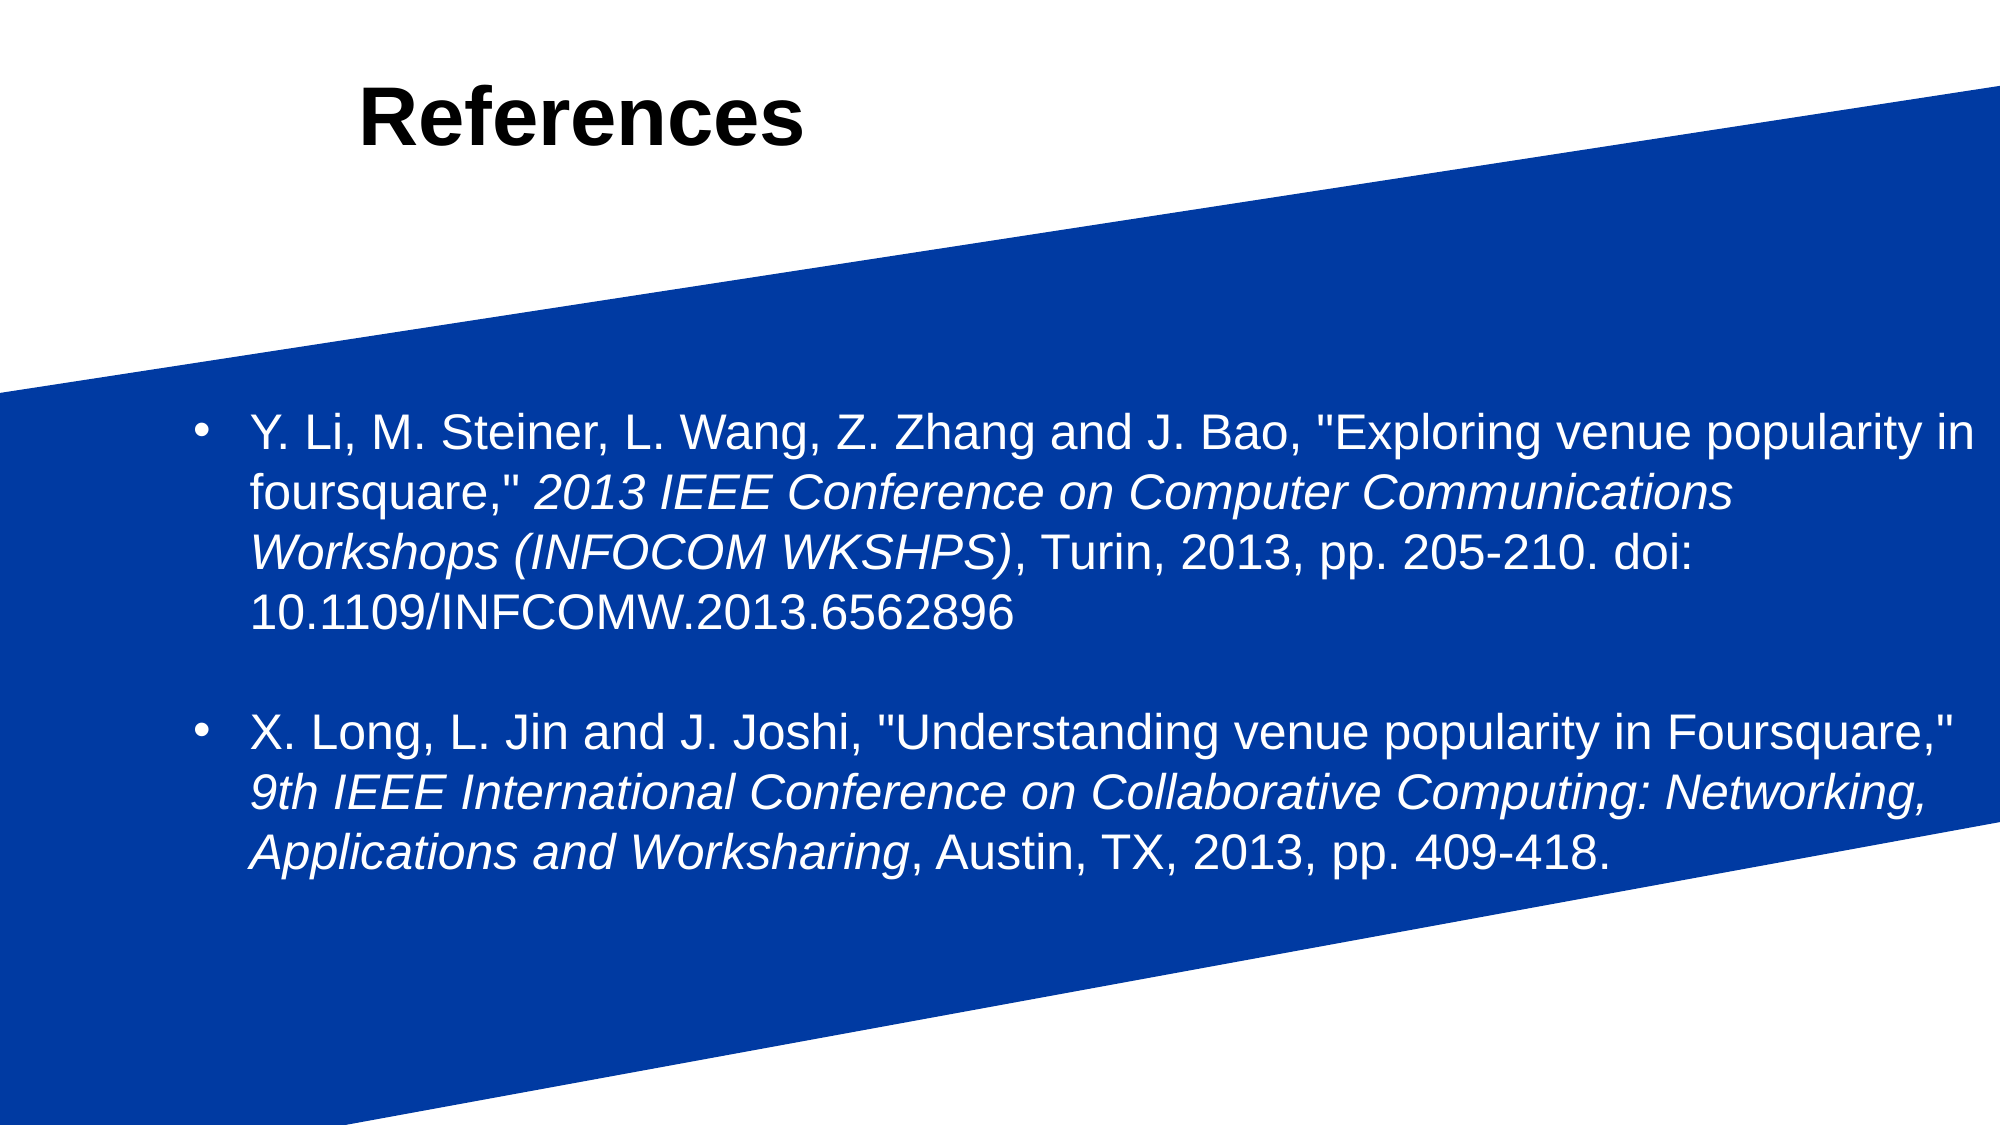

References

Y. Li, M. Steiner, L. Wang, Z. Zhang and J. Bao, "Exploring venue popularity in foursquare," 2013 IEEE Conference on Computer Communications Workshops (INFOCOM WKSHPS), Turin, 2013, pp. 205-210. doi: 10.1109/INFCOMW.2013.6562896

X. Long, L. Jin and J. Joshi, "Understanding venue popularity in Foursquare," 9th IEEE International Conference on Collaborative Computing: Networking, Applications and Worksharing, Austin, TX, 2013, pp. 409-418.